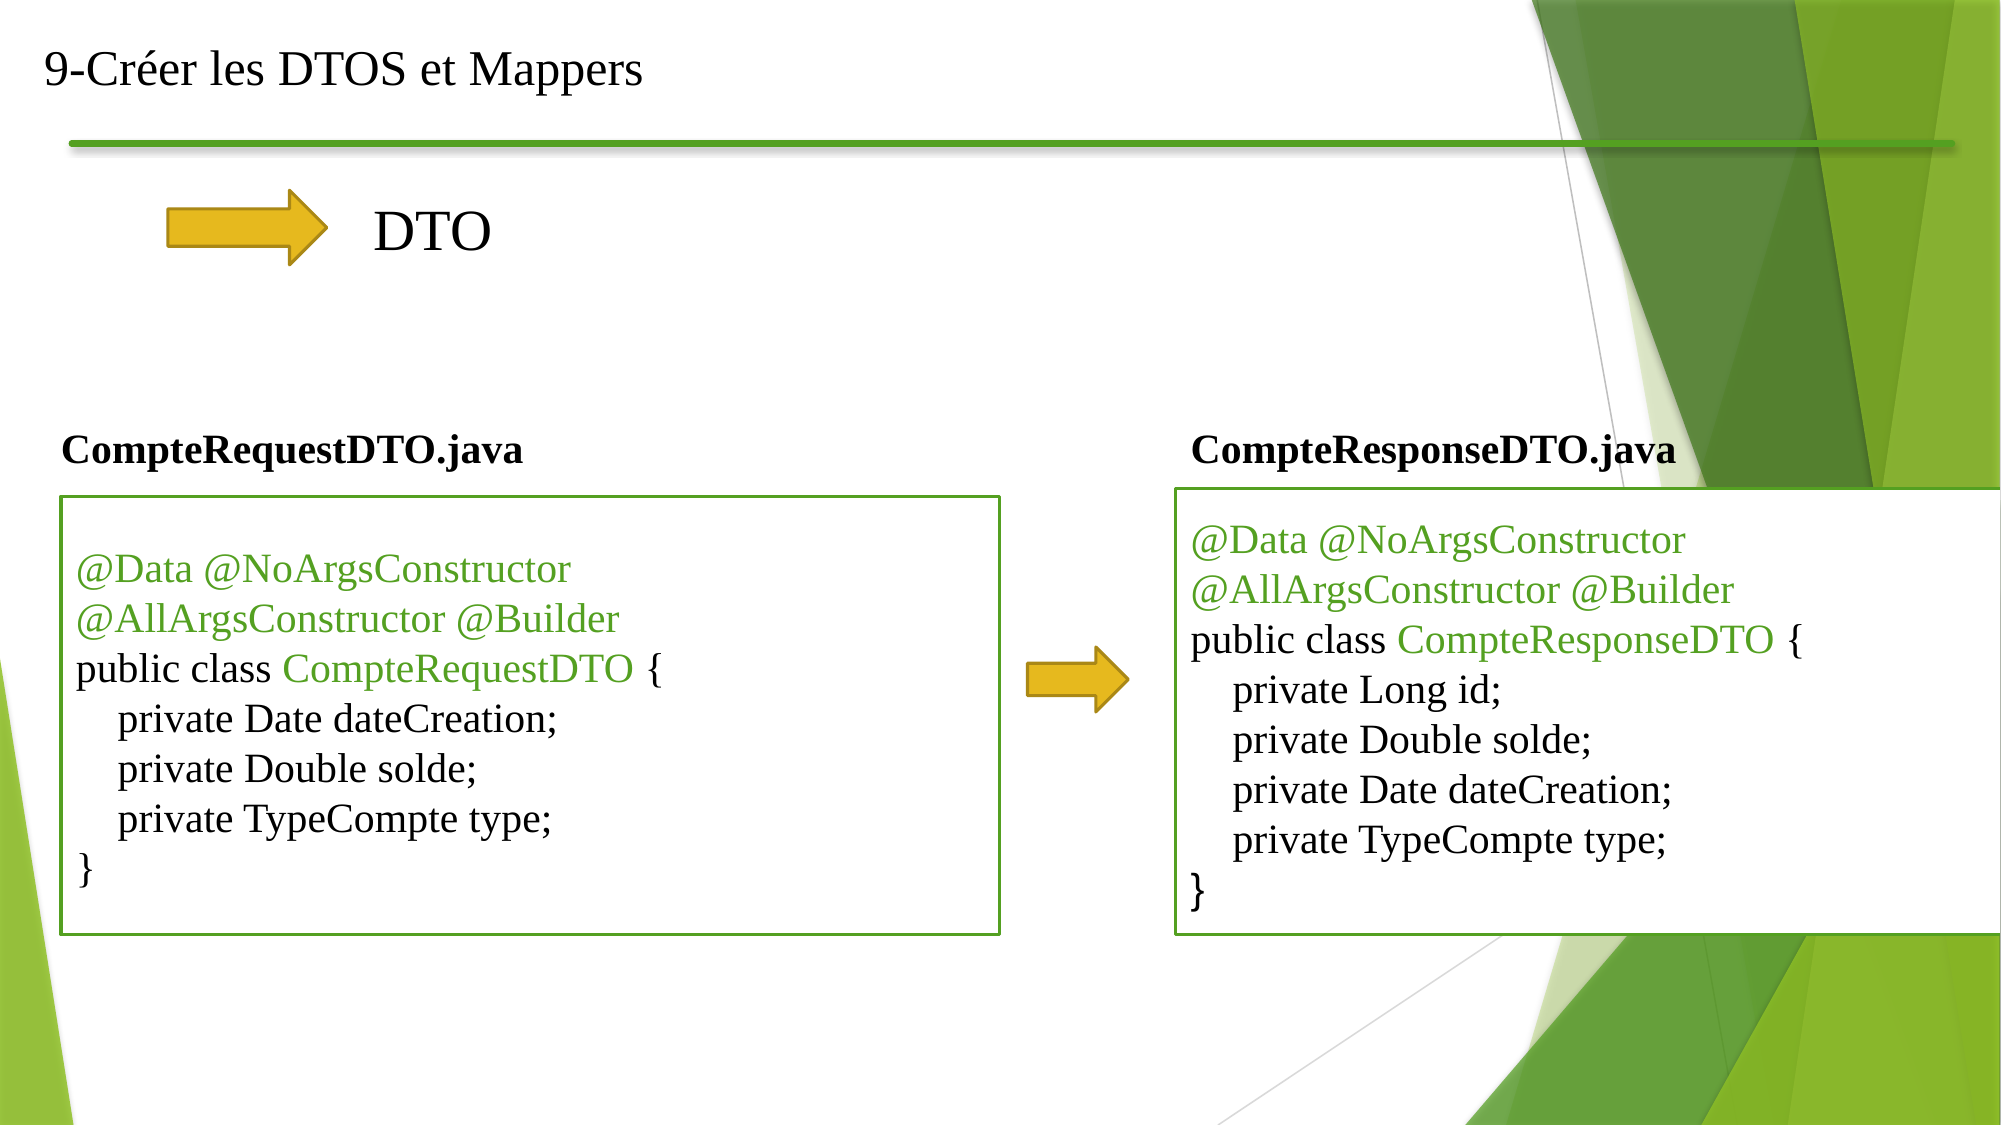

9-Créer les DTOS et Mappers
DTO

CompteRequestDTO.java
CompteResponseDTO.java
@Data @NoArgsConstructor @AllArgsConstructor @Builder
public class CompteResponseDTO {
    private Long id;
    private Double solde;
    private Date dateCreation;
    private TypeCompte type;
}
@Data @NoArgsConstructor
@AllArgsConstructor @Builder
public class CompteRequestDTO {
    private Date dateCreation;
    private Double solde;
    private TypeCompte type;
}